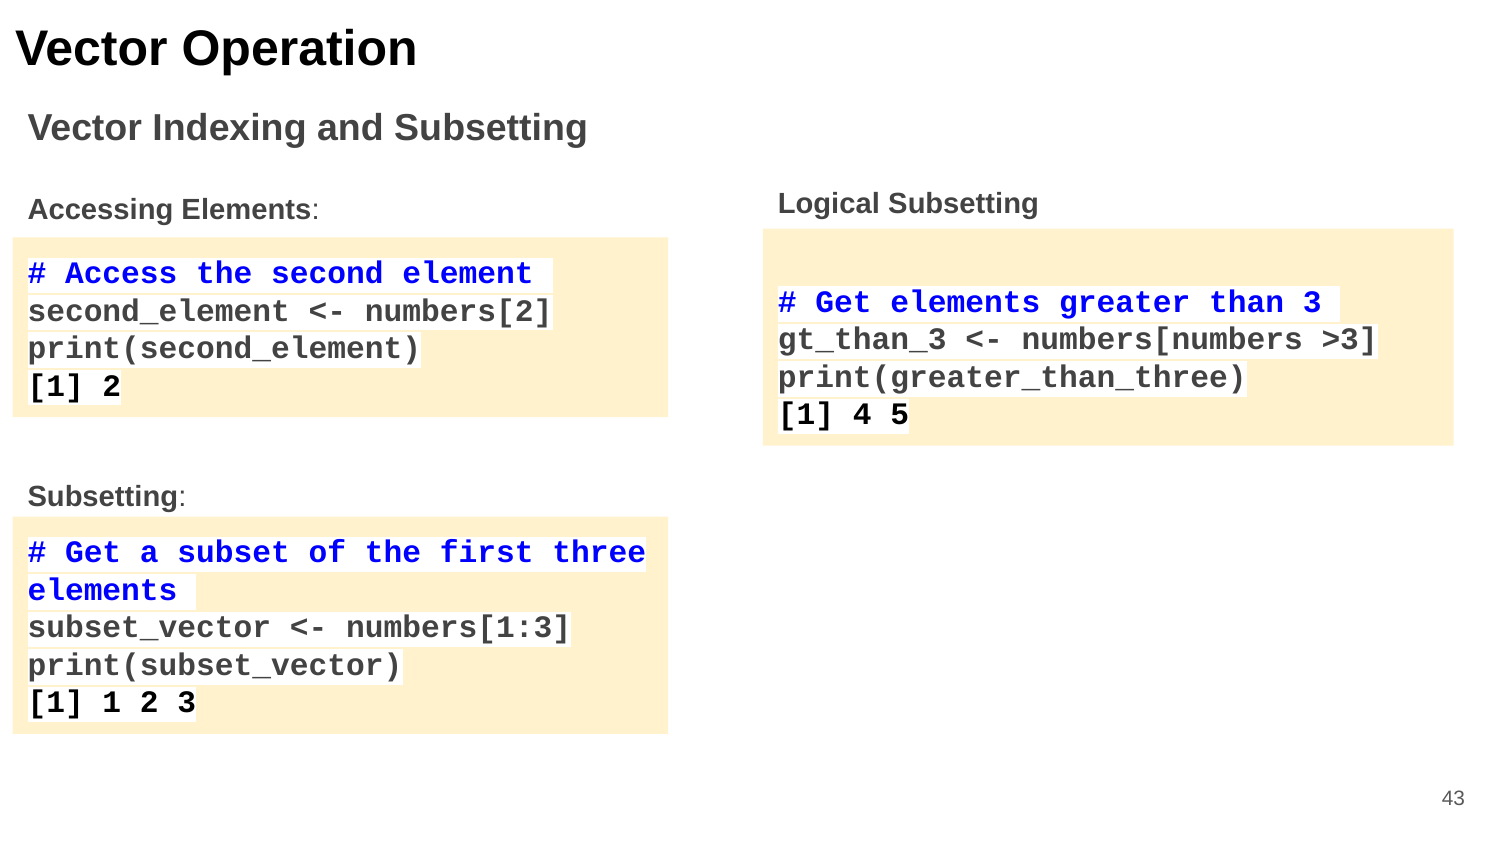

Vector Operation
Vector Indexing and Subsetting
Logical Subsetting
Accessing Elements:

# Get elements greater than 3
gt_than_3 <- numbers[numbers >3] print(greater_than_three)
[1] 4 5
# Access the second element
second_element <- numbers[2] print(second_element)
[1] 2
Subsetting:
# Get a subset of the first three elements
subset_vector <- numbers[1:3] print(subset_vector)
[1] 1 2 3
43